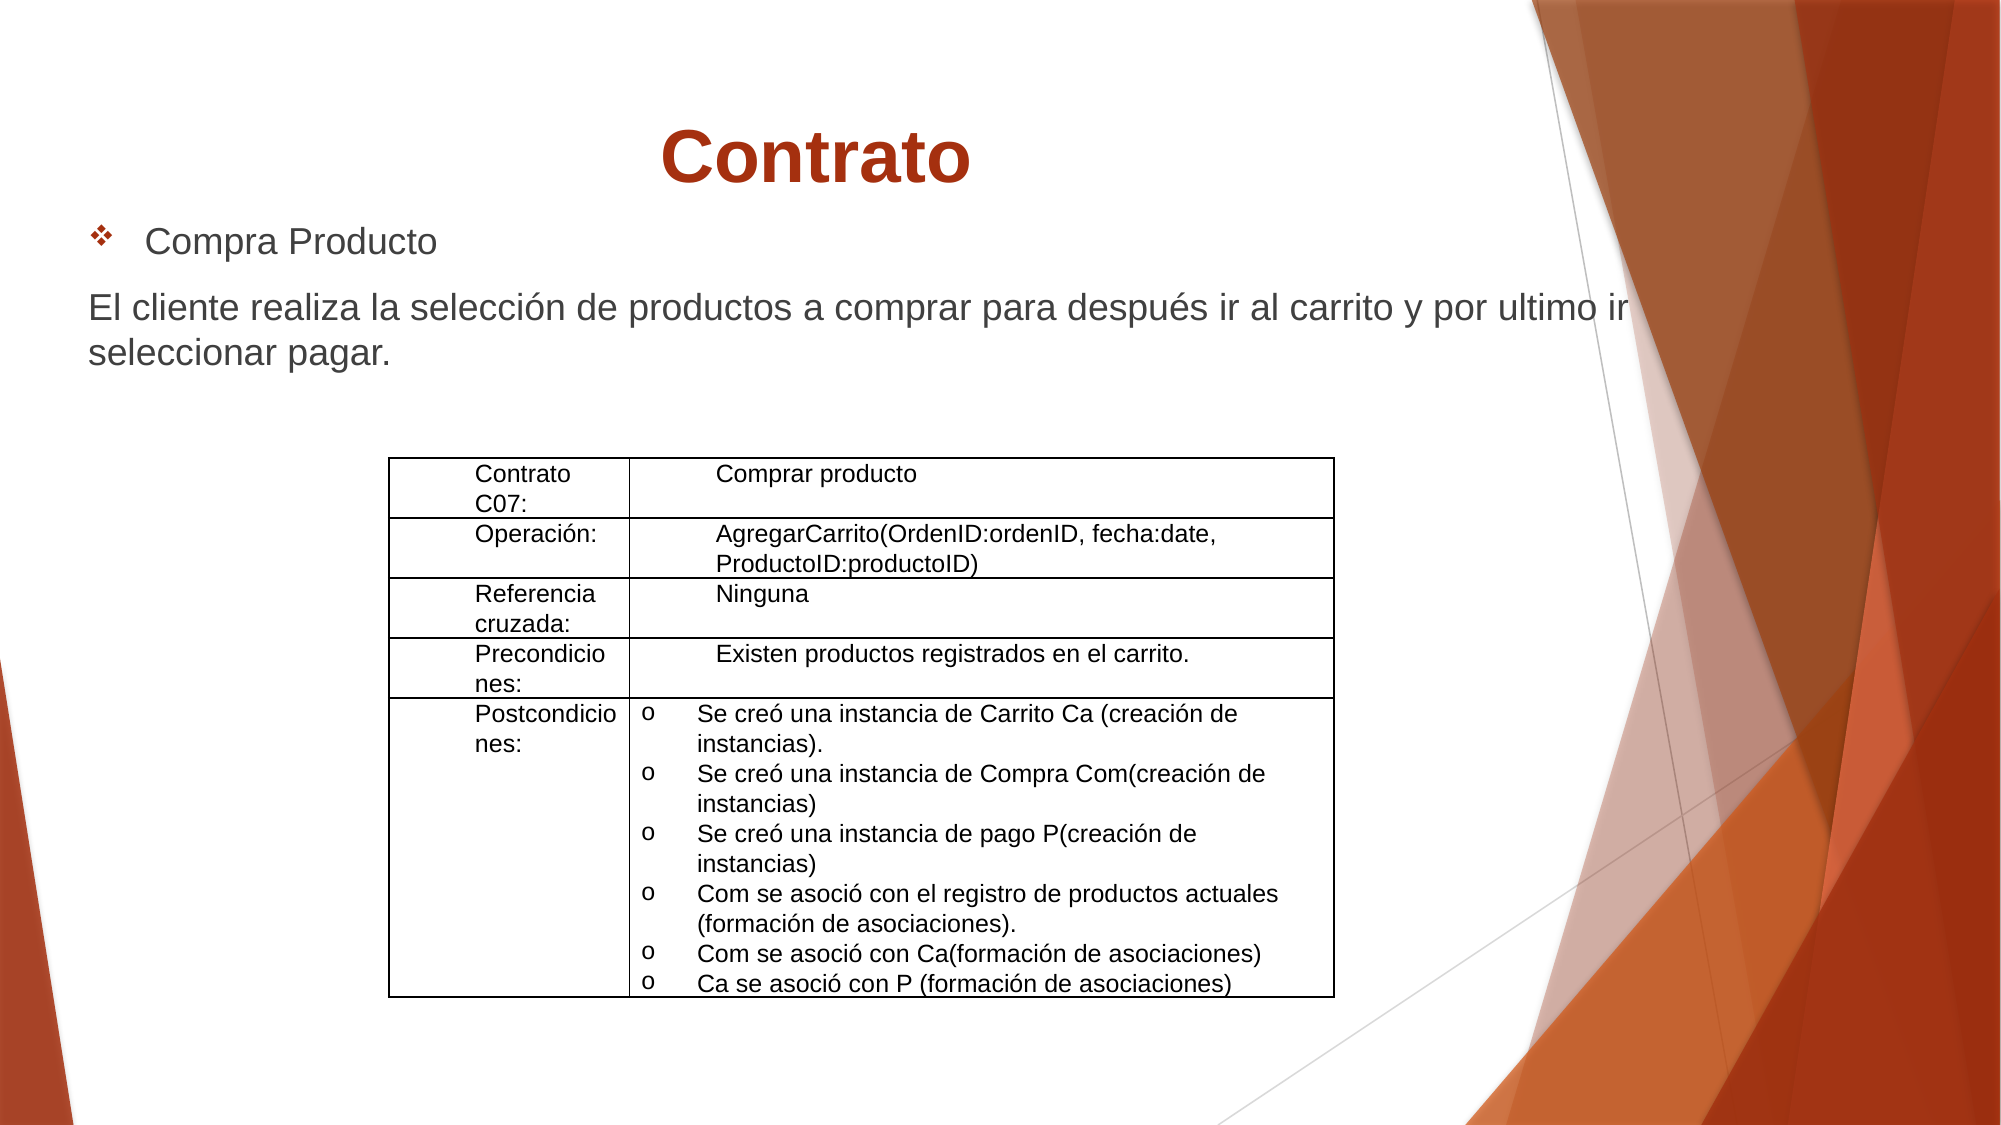

# Contrato
Compra Producto
El cliente realiza la selección de productos a comprar para después ir al carrito y por ultimo ir seleccionar pagar.

| Contrato C07: | Comprar producto |
| --- | --- |
| Operación: | AgregarCarrito(OrdenID:ordenID, fecha:date, ProductoID:productoID) |
| Referencia cruzada: | Ninguna |
| Precondiciones: | Existen productos registrados en el carrito. |
| Postcondiciones: | Se creó una instancia de Carrito Ca (creación de instancias). Se creó una instancia de Compra Com(creación de instancias) Se creó una instancia de pago P(creación de instancias) Com se asoció con el registro de productos actuales (formación de asociaciones). Com se asoció con Ca(formación de asociaciones) Ca se asoció con P (formación de asociaciones) |